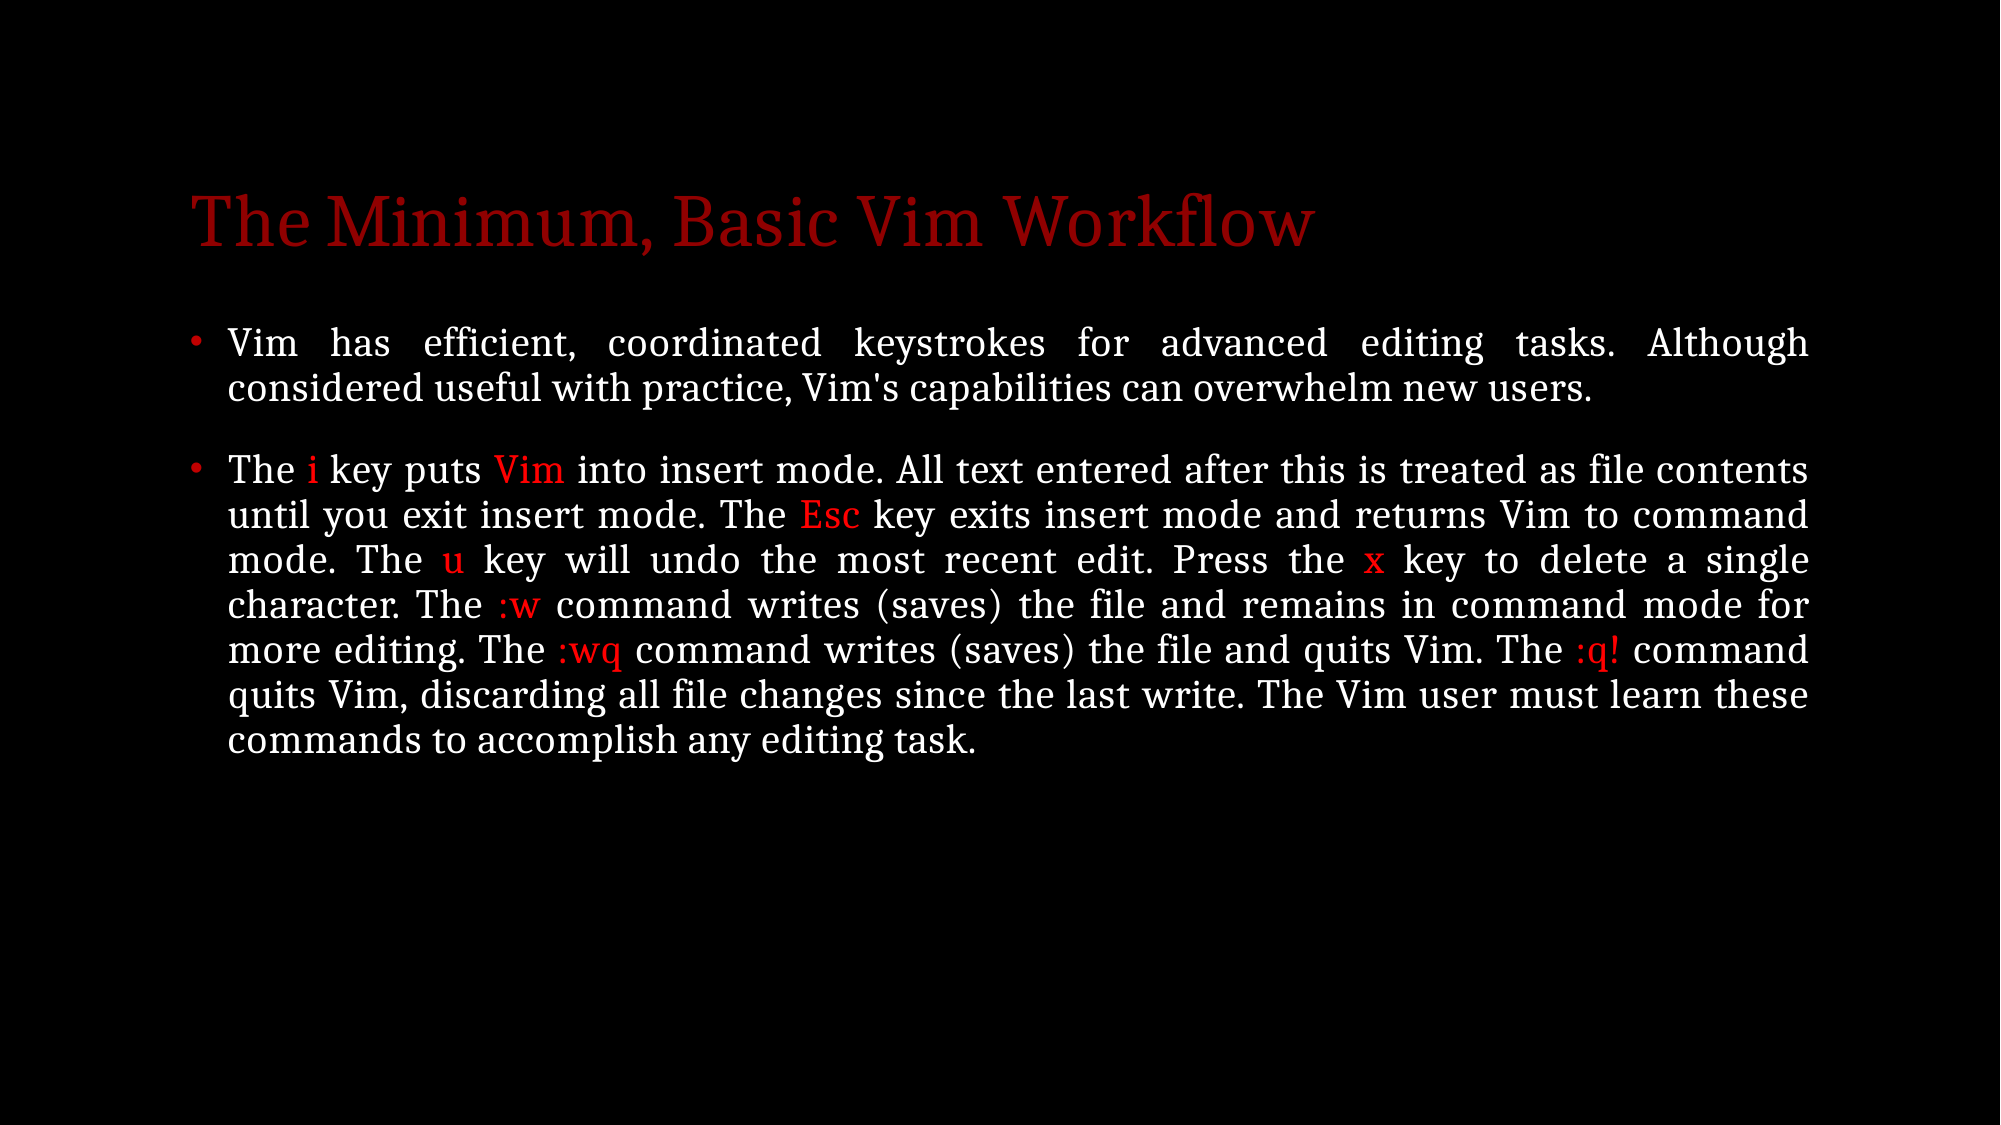

# The Minimum, Basic Vim Workflow
Vim has efficient, coordinated keystrokes for advanced editing tasks. Although considered useful with practice, Vim's capabilities can overwhelm new users.
The i key puts Vim into insert mode. All text entered after this is treated as file contents until you exit insert mode. The Esc key exits insert mode and returns Vim to command mode. The u key will undo the most recent edit. Press the x key to delete a single character. The :w command writes (saves) the file and remains in command mode for more editing. The :wq command writes (saves) the file and quits Vim. The :q! command quits Vim, discarding all file changes since the last write. The Vim user must learn these commands to accomplish any editing task.